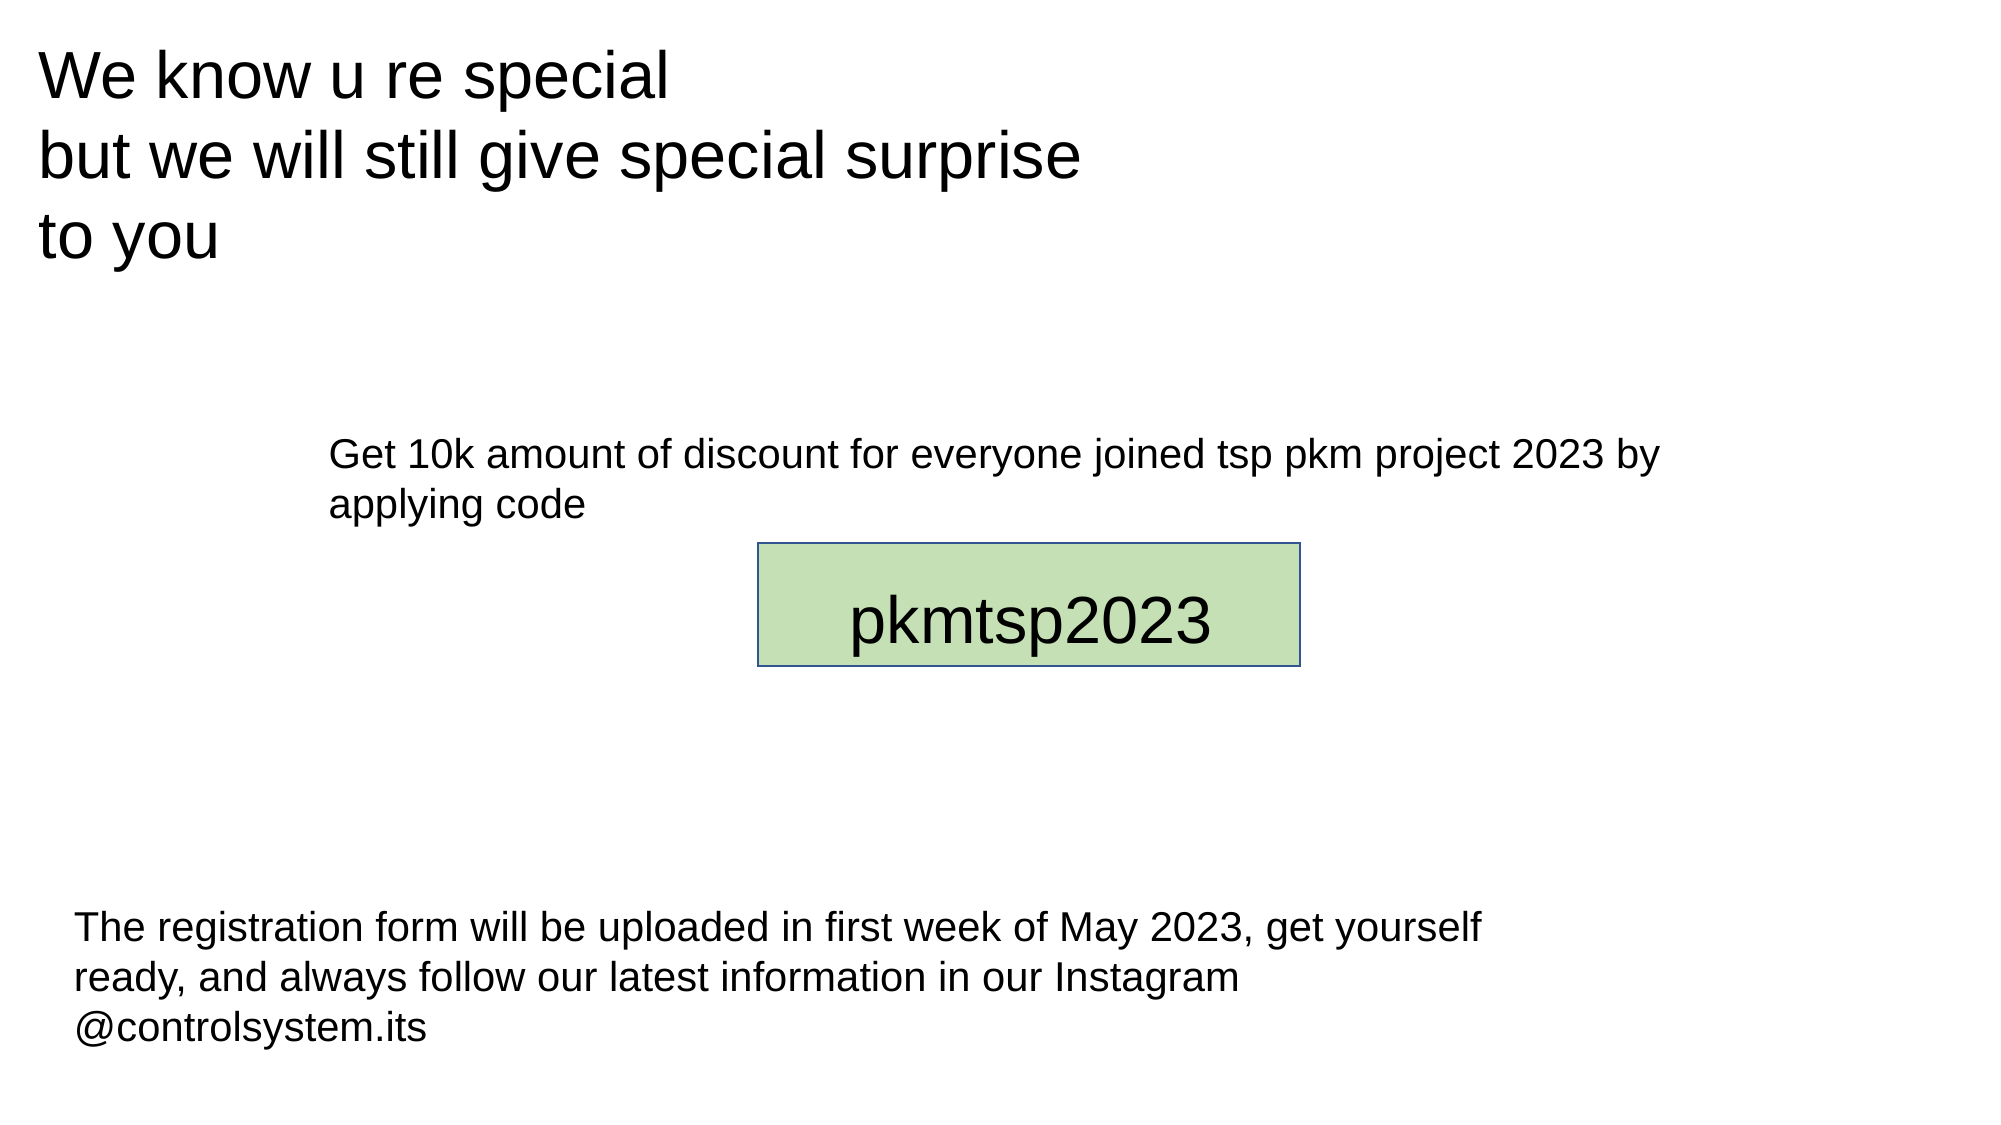

We know u re special
but we will still give special surprise to you
Get 10k amount of discount for everyone joined tsp pkm project 2023 by applying code

pkmtsp2023

The registration form will be uploaded in first week of May 2023, get yourself ready, and always follow our latest information in our Instagram @controlsystem.its